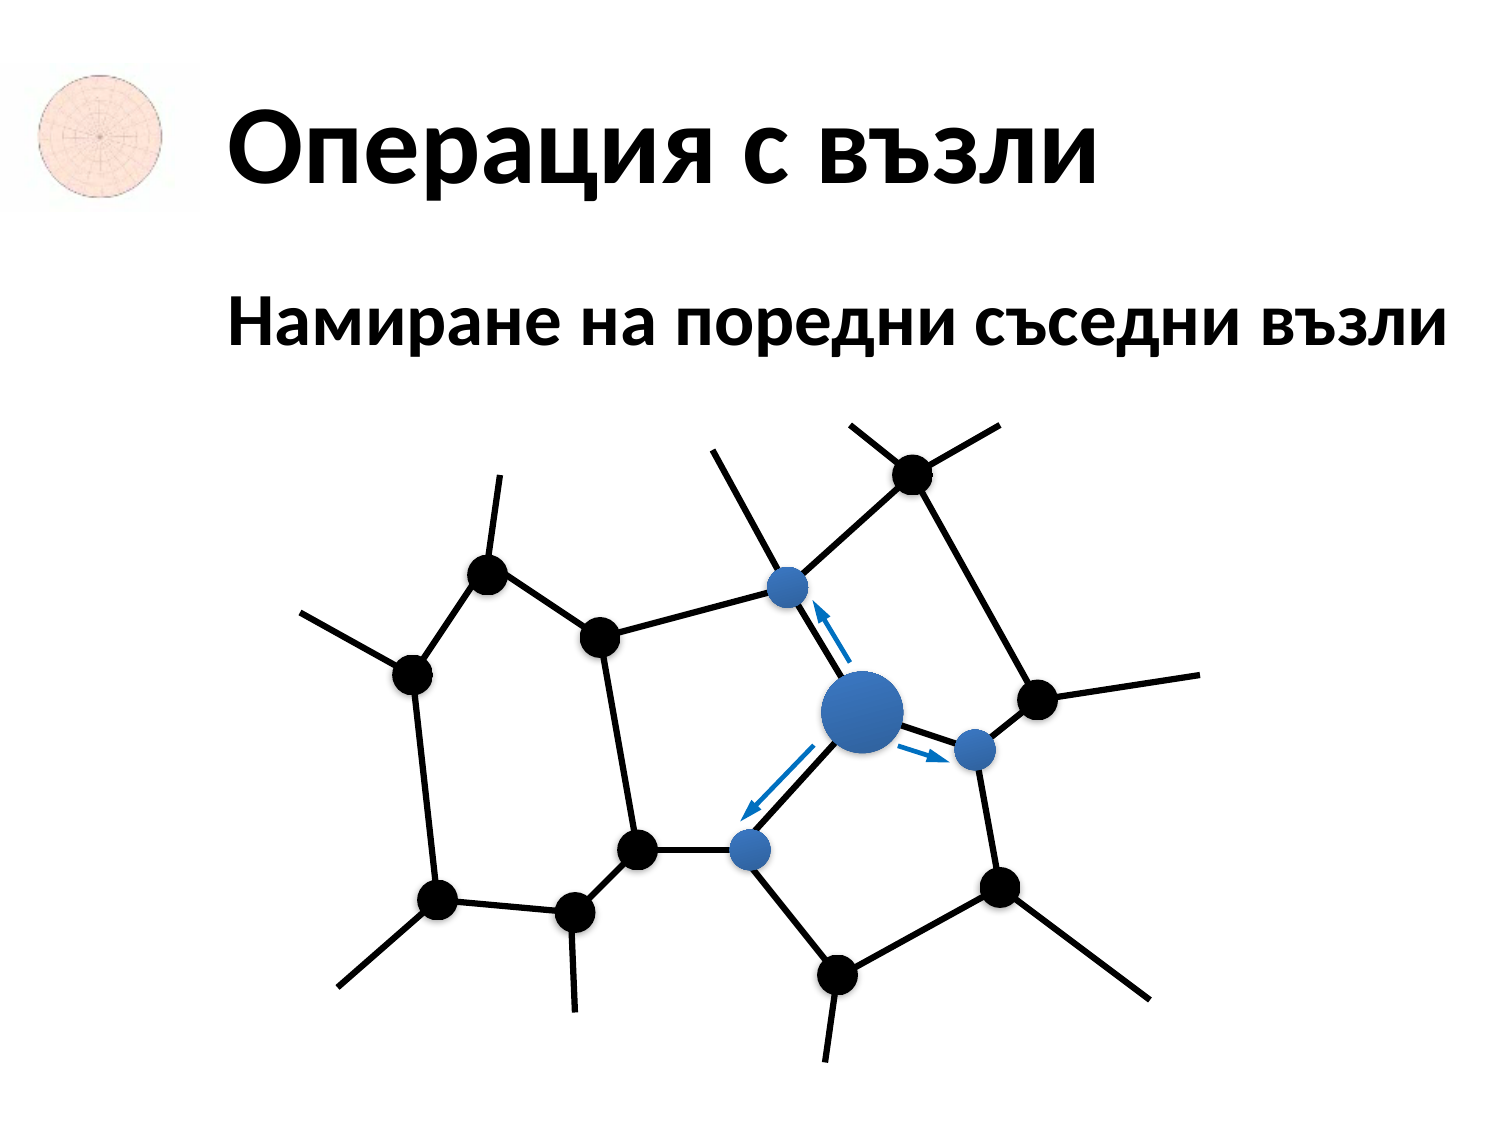

# Операция с възли
Намиране на поредни съседни възли